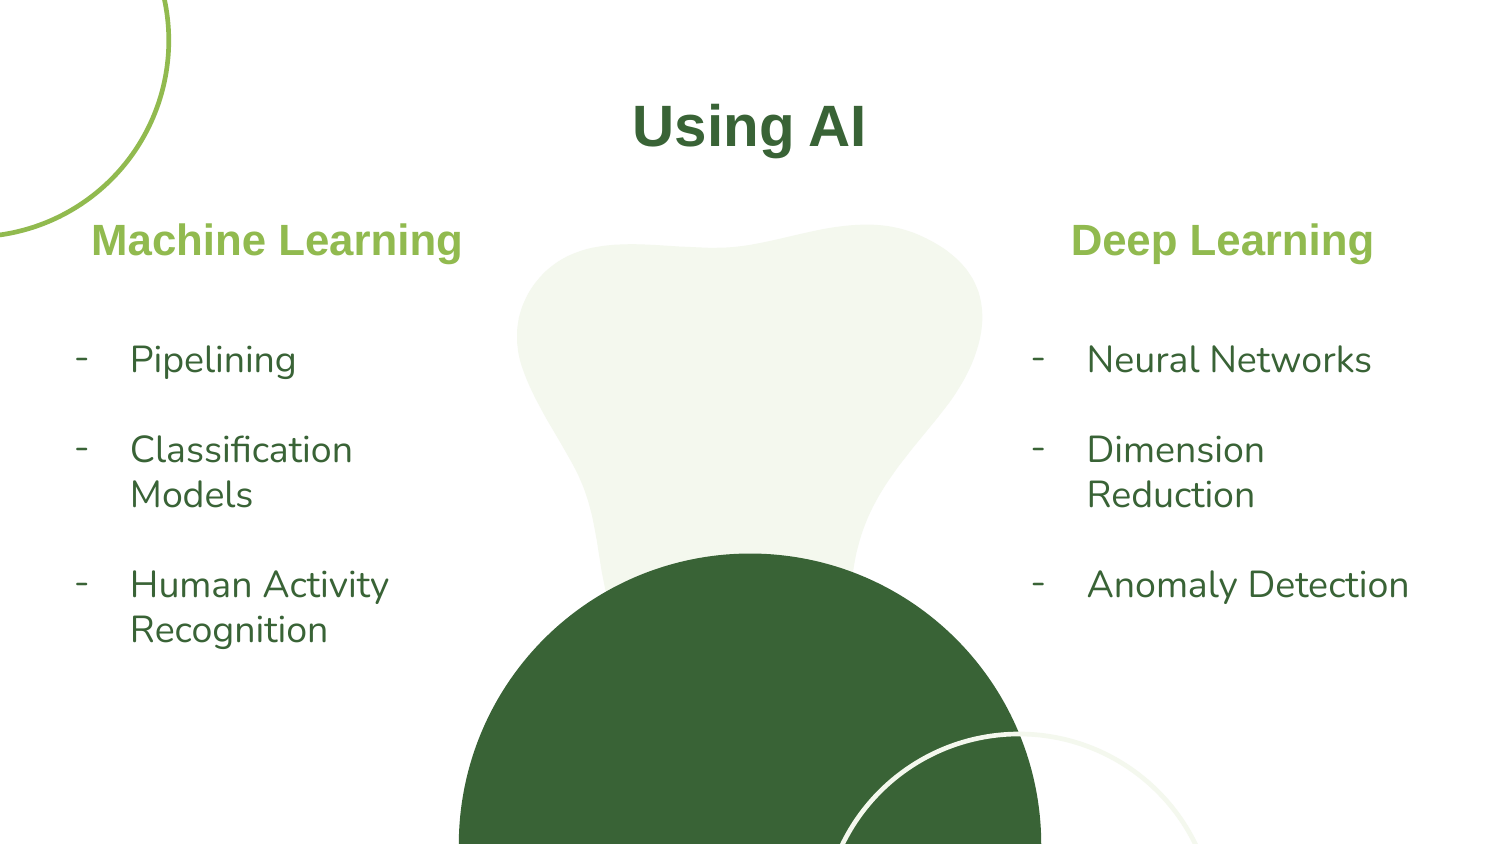

# Using AI
Machine Learning
Deep Learning
Pipelining

Classification Models

Human Activity Recognition
Neural Networks

Dimension Reduction

Anomaly Detection